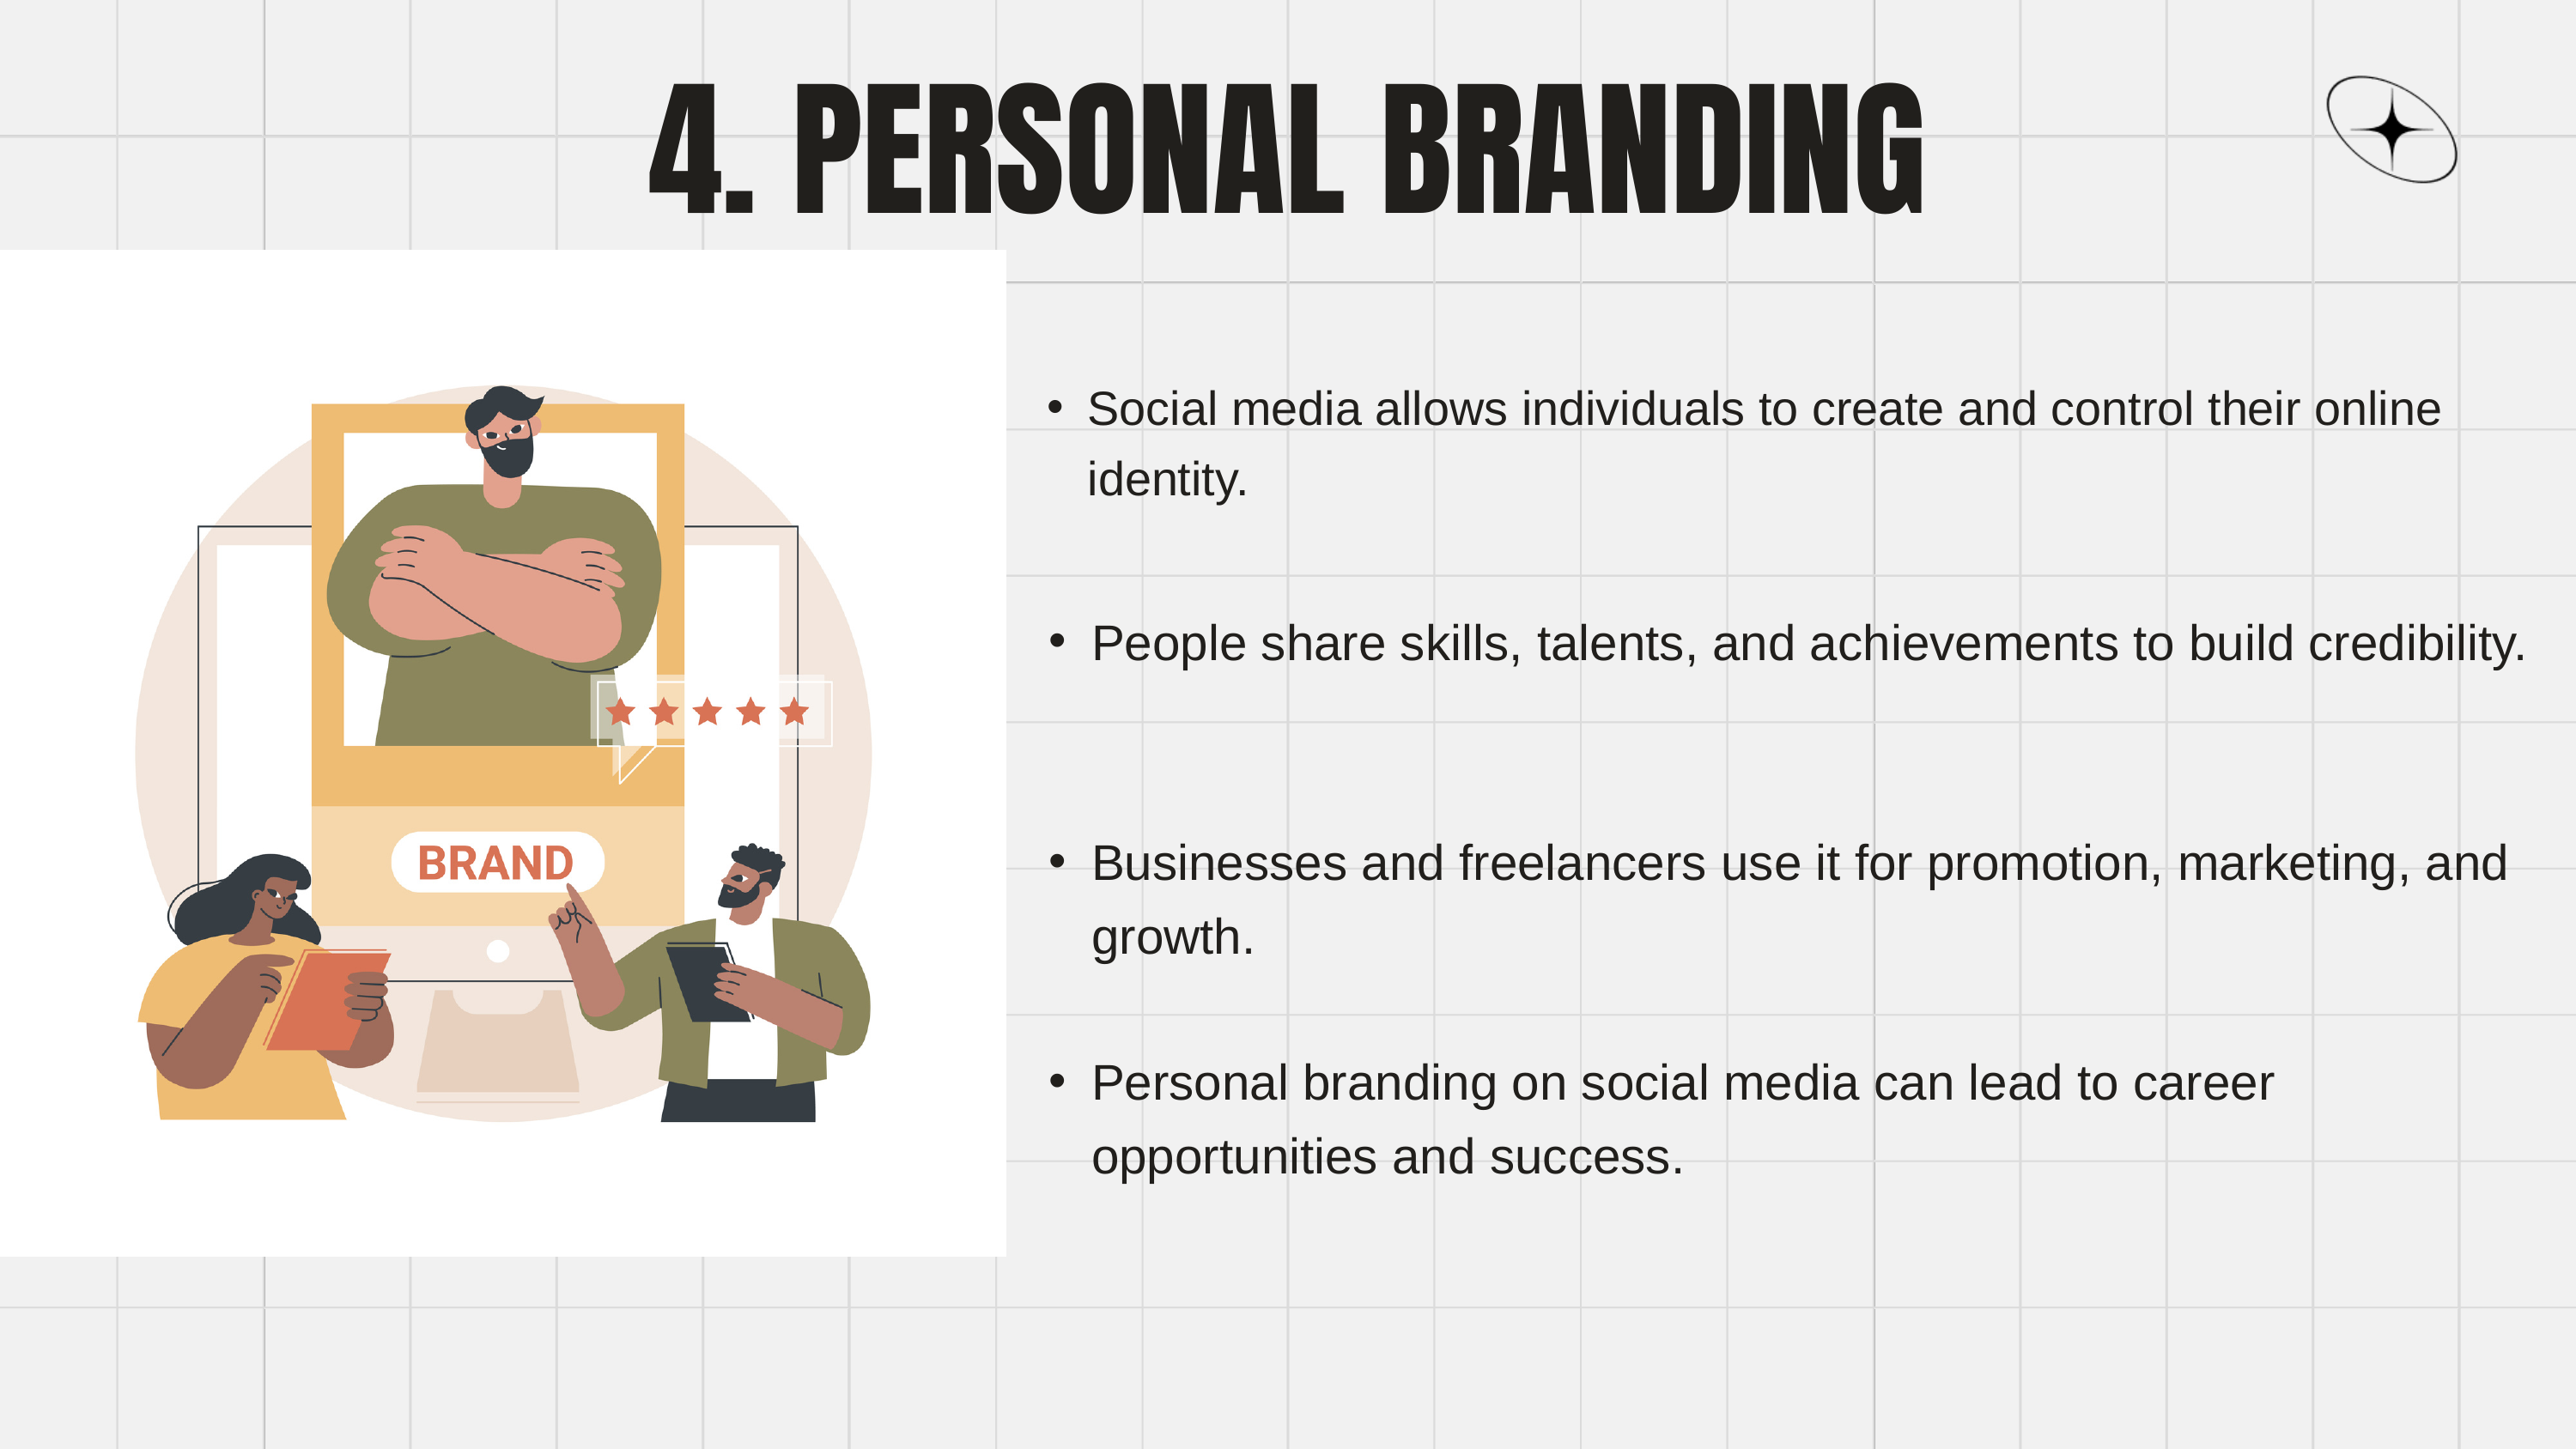

4. PERSONAL BRANDING

Social media allows individuals to create and control their online identity.
People share skills, talents, and achievements to build credibility.
Businesses and freelancers use it for promotion, marketing, and growth.
Personal branding on social media can lead to career opportunities and success.